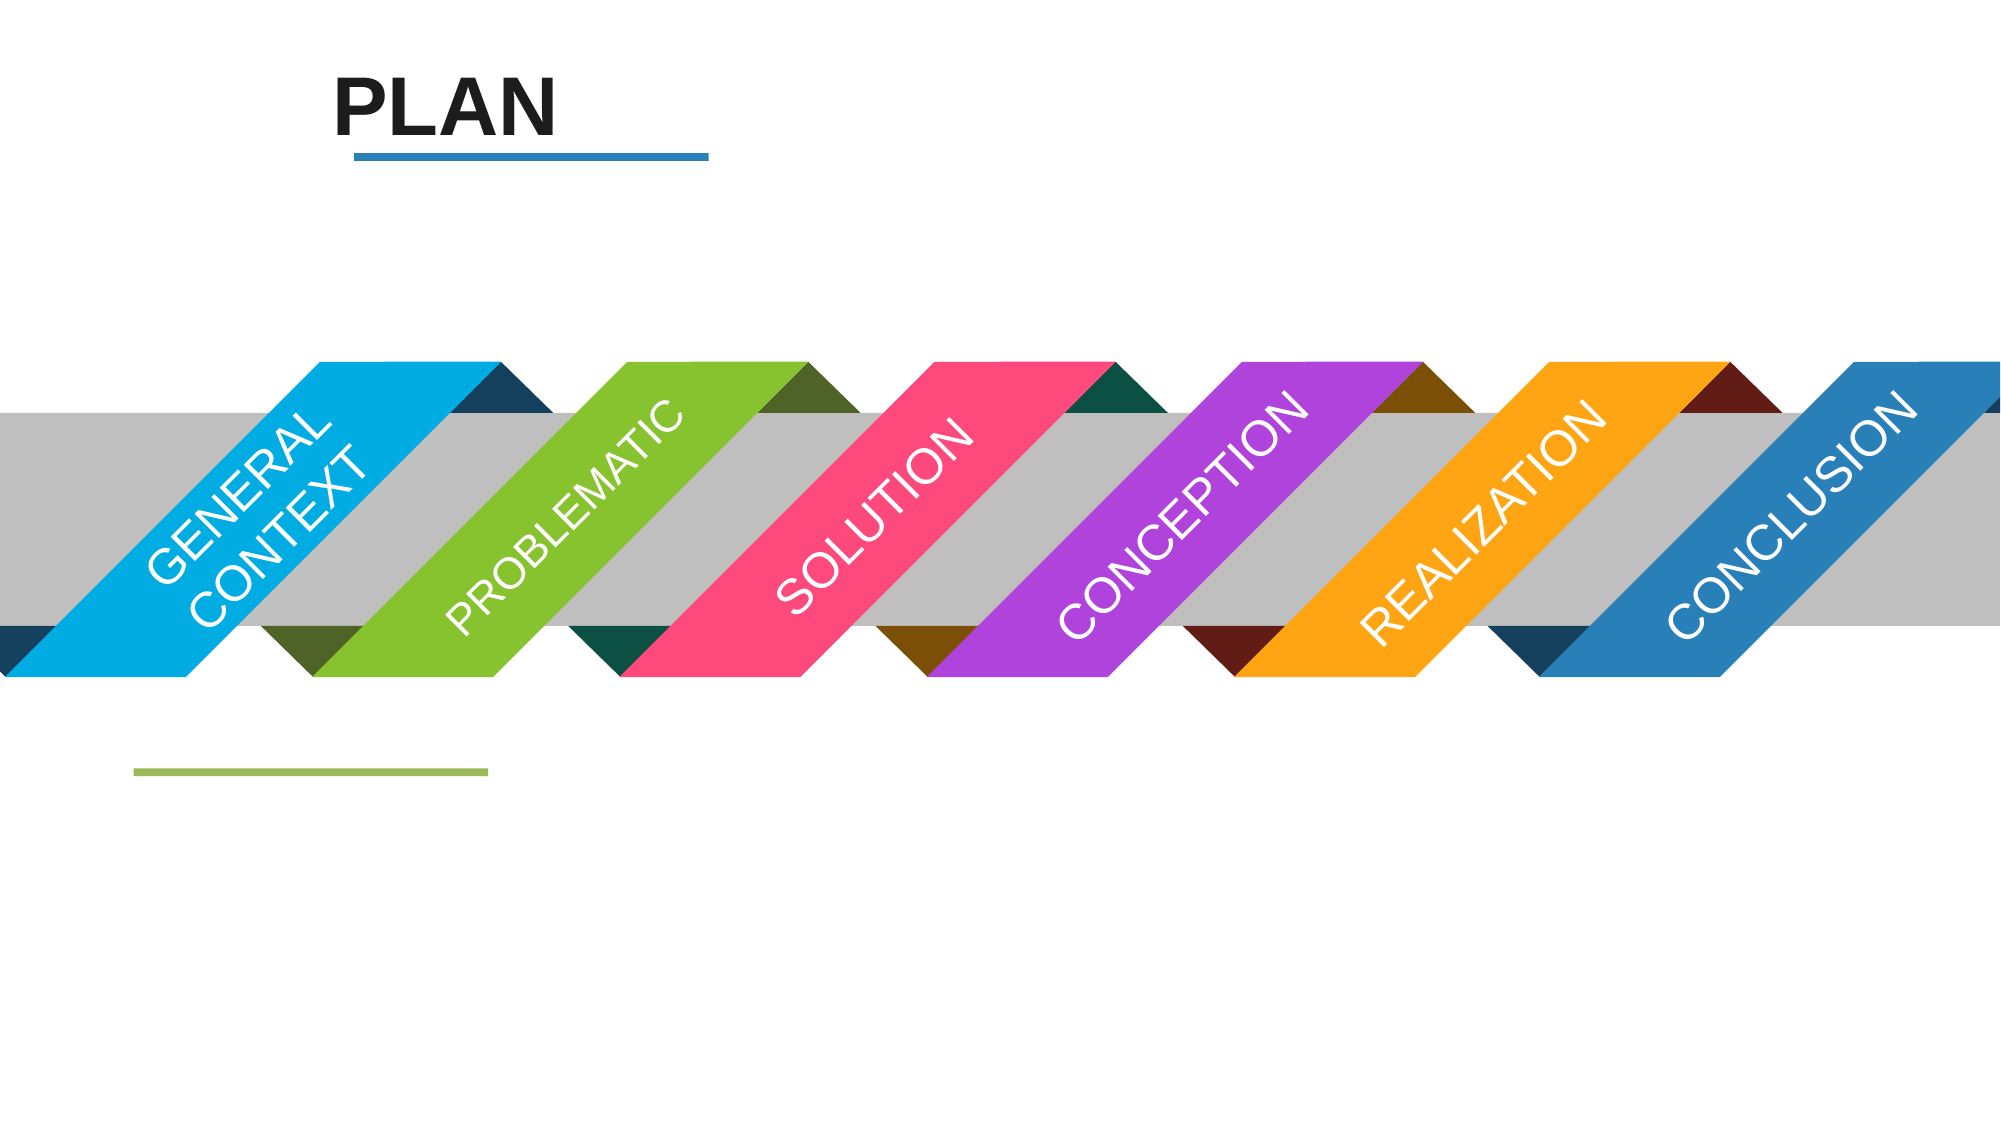

# PLAN
CONCLUSION
GENERAL CONTEXT
Problematic
SOLUTION
CONCEPTION
REALIZATION
2